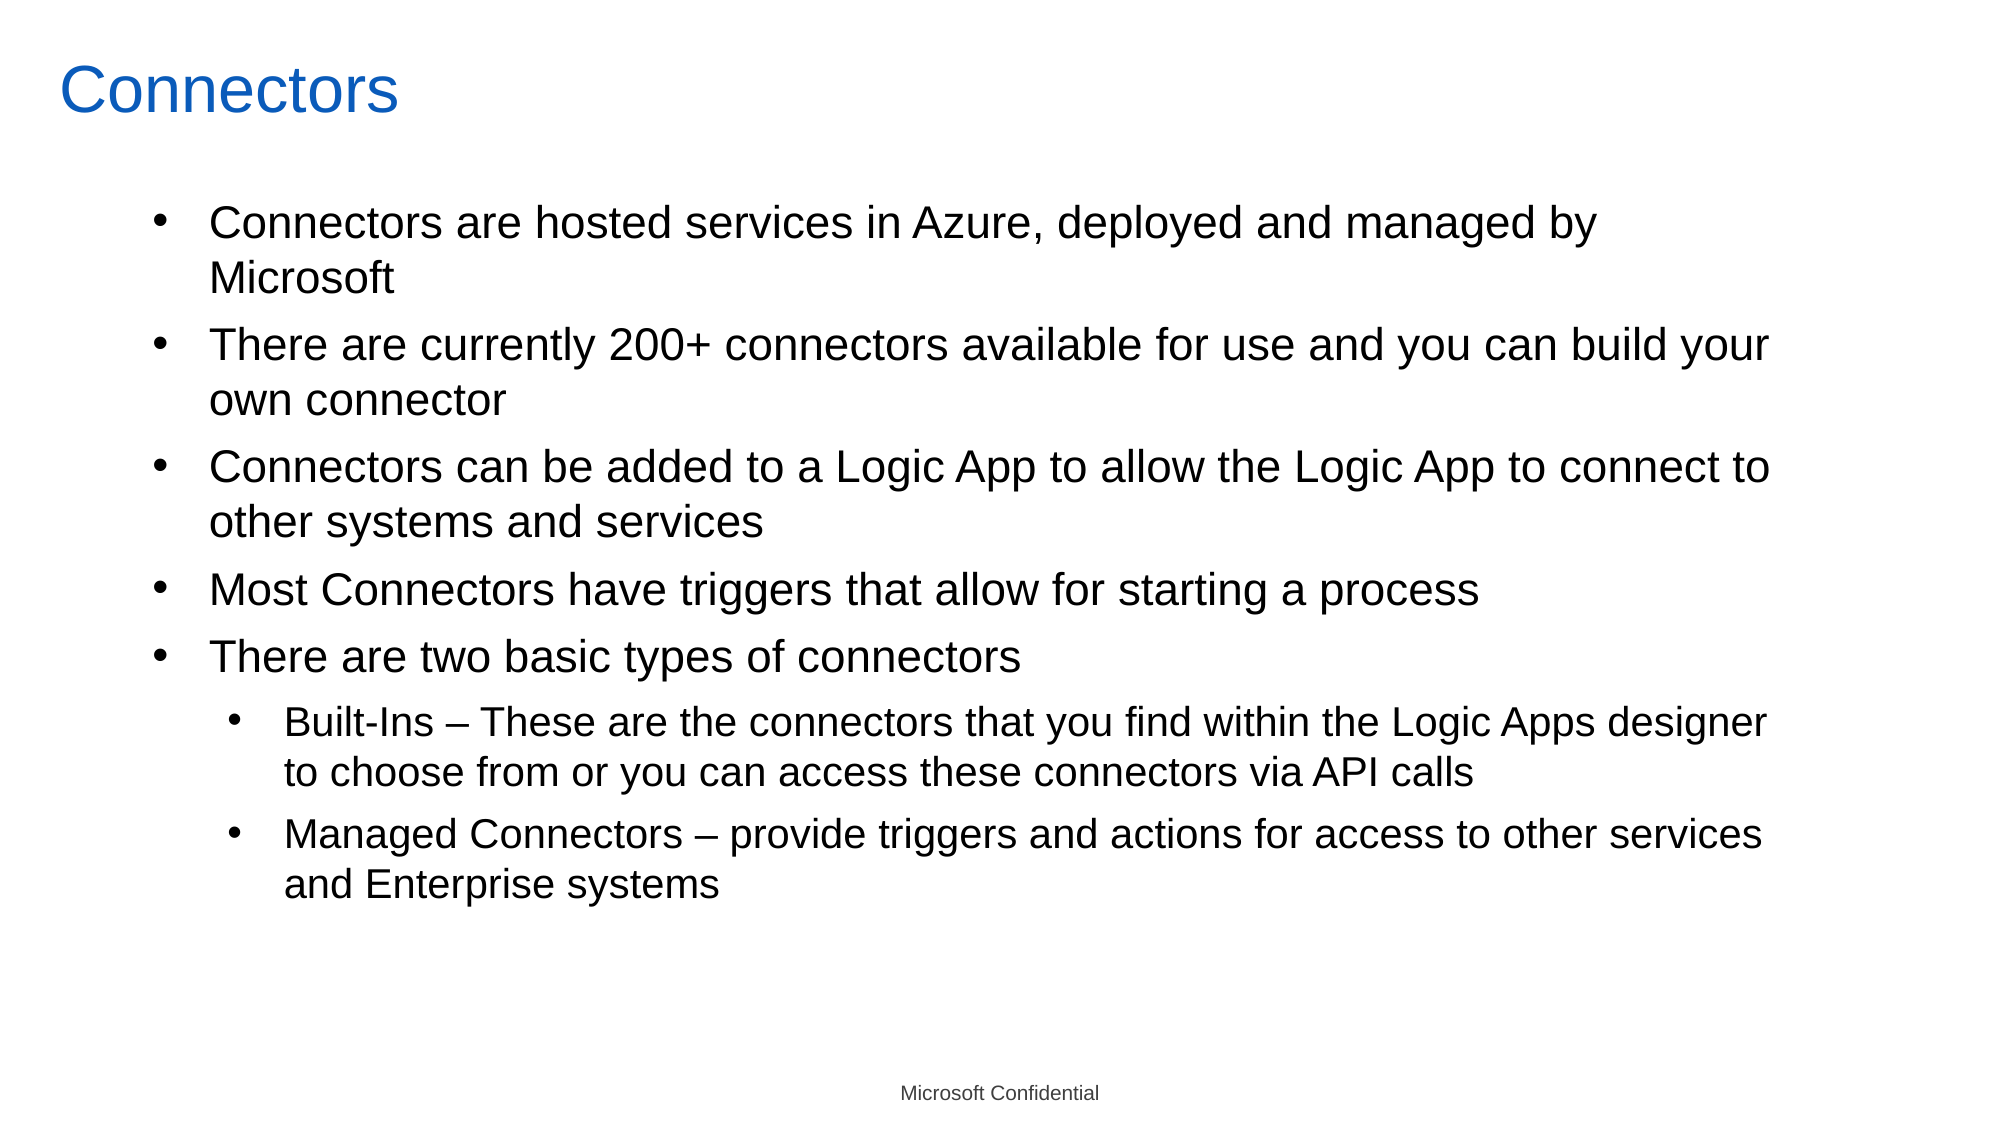

# Connectors
Connectors are hosted services in Azure, deployed and managed by Microsoft
There are currently 200+ connectors available for use and you can build your own connector
Connectors can be added to a Logic App to allow the Logic App to connect to other systems and services
Most Connectors have triggers that allow for starting a process
There are two basic types of connectors
Built-Ins – These are the connectors that you find within the Logic Apps designer to choose from or you can access these connectors via API calls
Managed Connectors – provide triggers and actions for access to other services and Enterprise systems